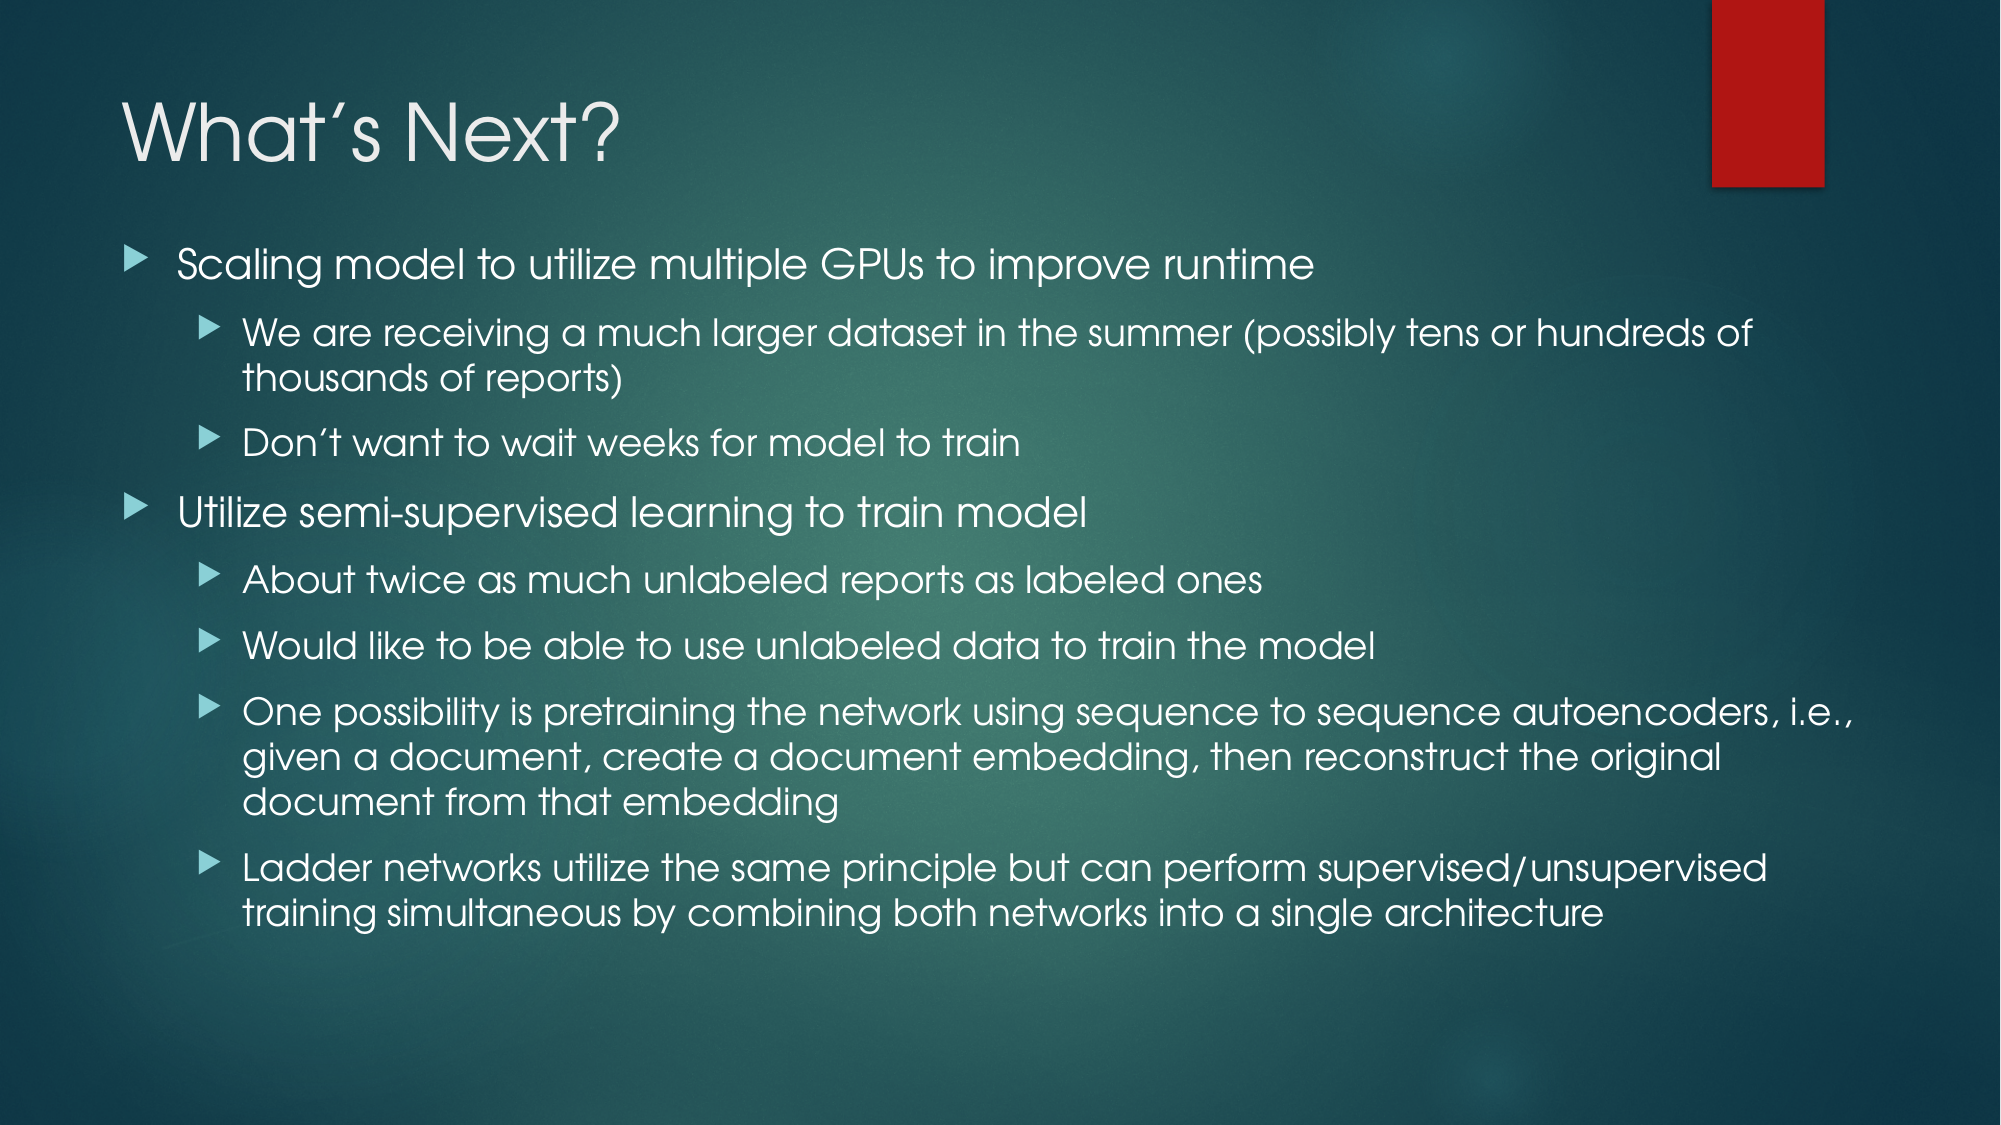

# What’s Next?
Scaling model to utilize multiple GPUs to improve runtime
We are receiving a much larger dataset in the summer (possibly tens or hundreds of thousands of reports)
Don’t want to wait weeks for model to train
Utilize semi-supervised learning to train model
About twice as much unlabeled reports as labeled ones
Would like to be able to use unlabeled data to train the model
One possibility is pretraining the network using sequence to sequence autoencoders, i.e., given a document, create a document embedding, then reconstruct the original document from that embedding
Ladder networks utilize the same principle but can perform supervised/unsupervised training simultaneous by combining both networks into a single architecture